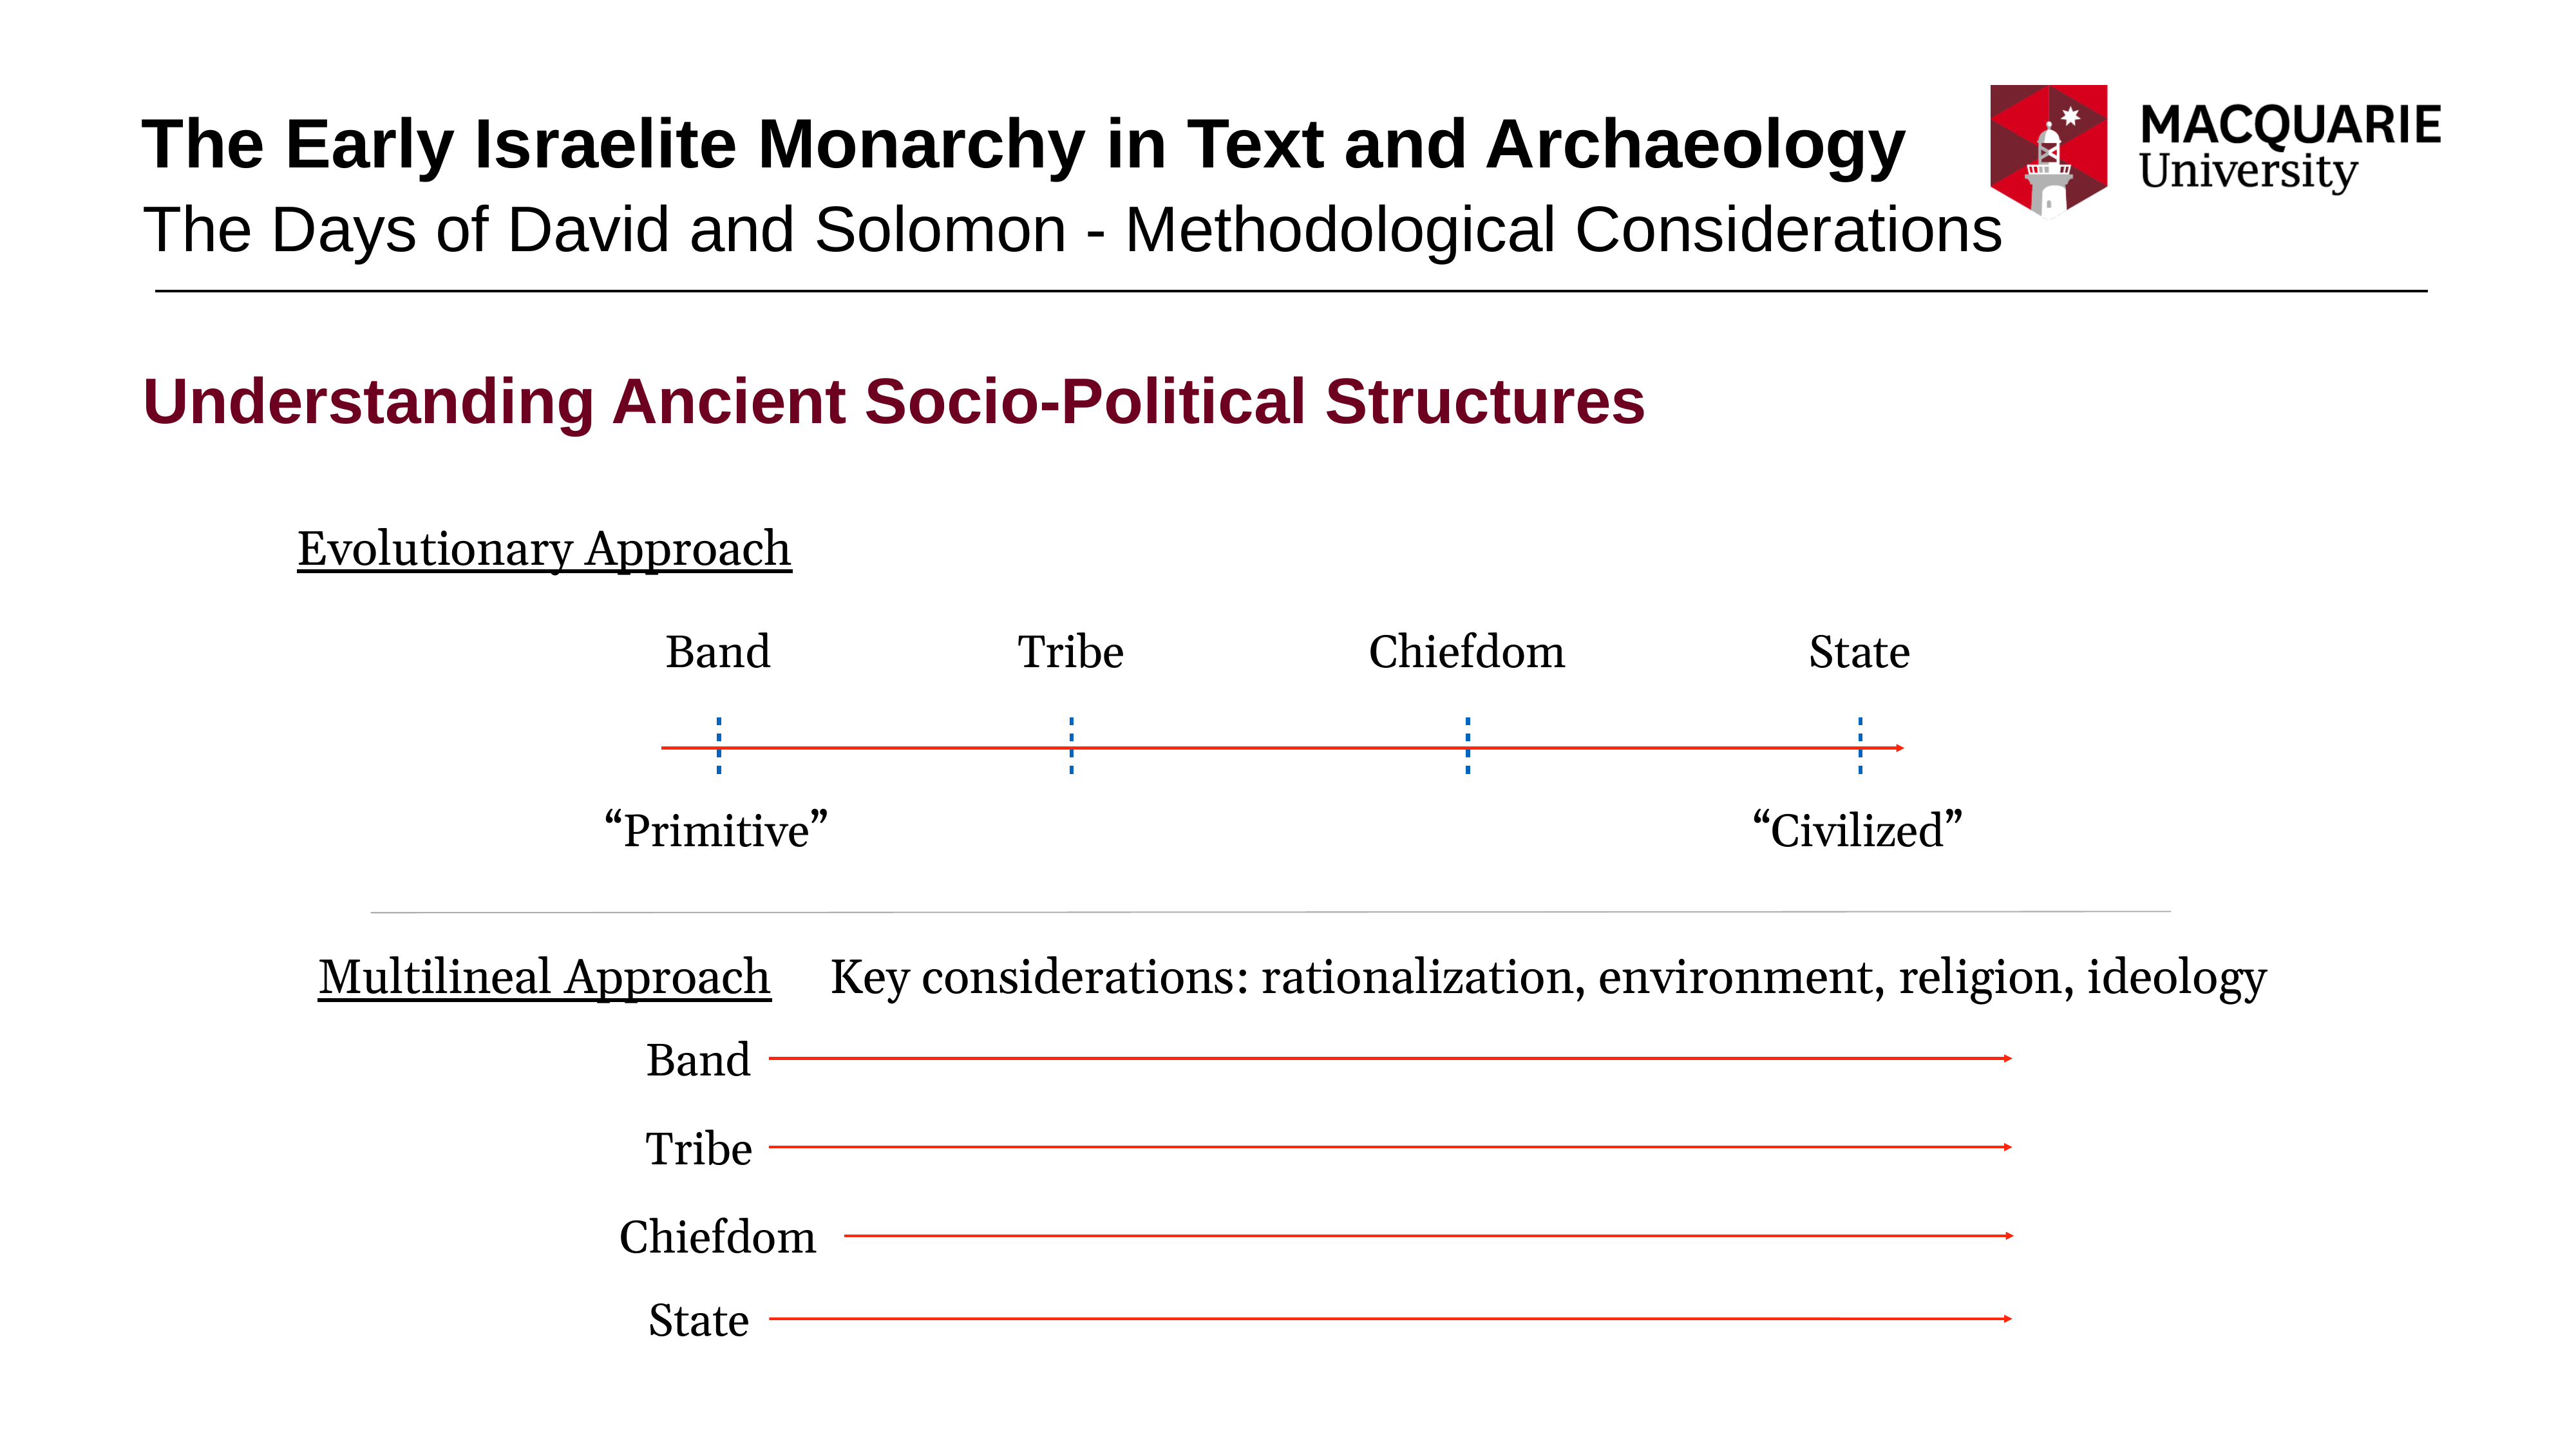

# The Early Israelite Monarchy in Text and Archaeology
The Days of David and Solomon - Methodological Considerations
Understanding Ancient Socio-Political Structures
Evolutionary Approach
Band
Tribe
Chiefdom
State

“Primitive”
“Civilized”

Multilineal Approach
Key considerations: rationalization, environment, religion, ideology
Band

Tribe

Chiefdom

State